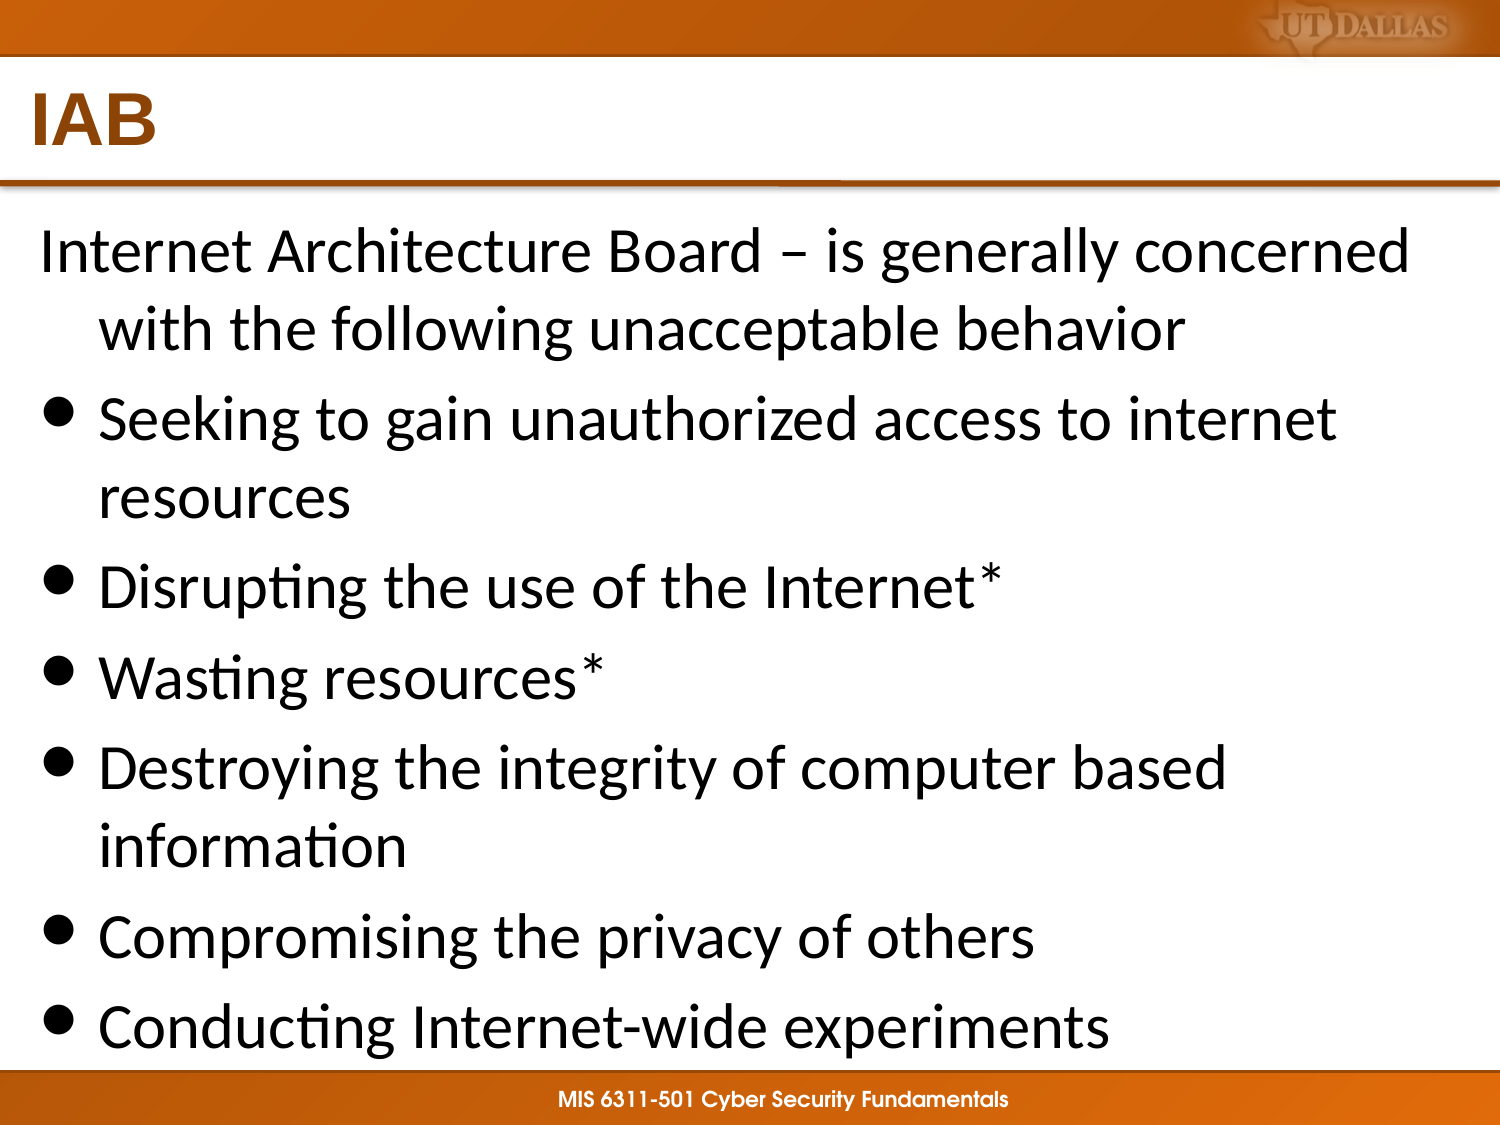

# IAB
Internet Architecture Board – is generally concerned with the following unacceptable behavior
Seeking to gain unauthorized access to internet resources
Disrupting the use of the Internet*
Wasting resources*
Destroying the integrity of computer based information
Compromising the privacy of others
Conducting Internet-wide experiments